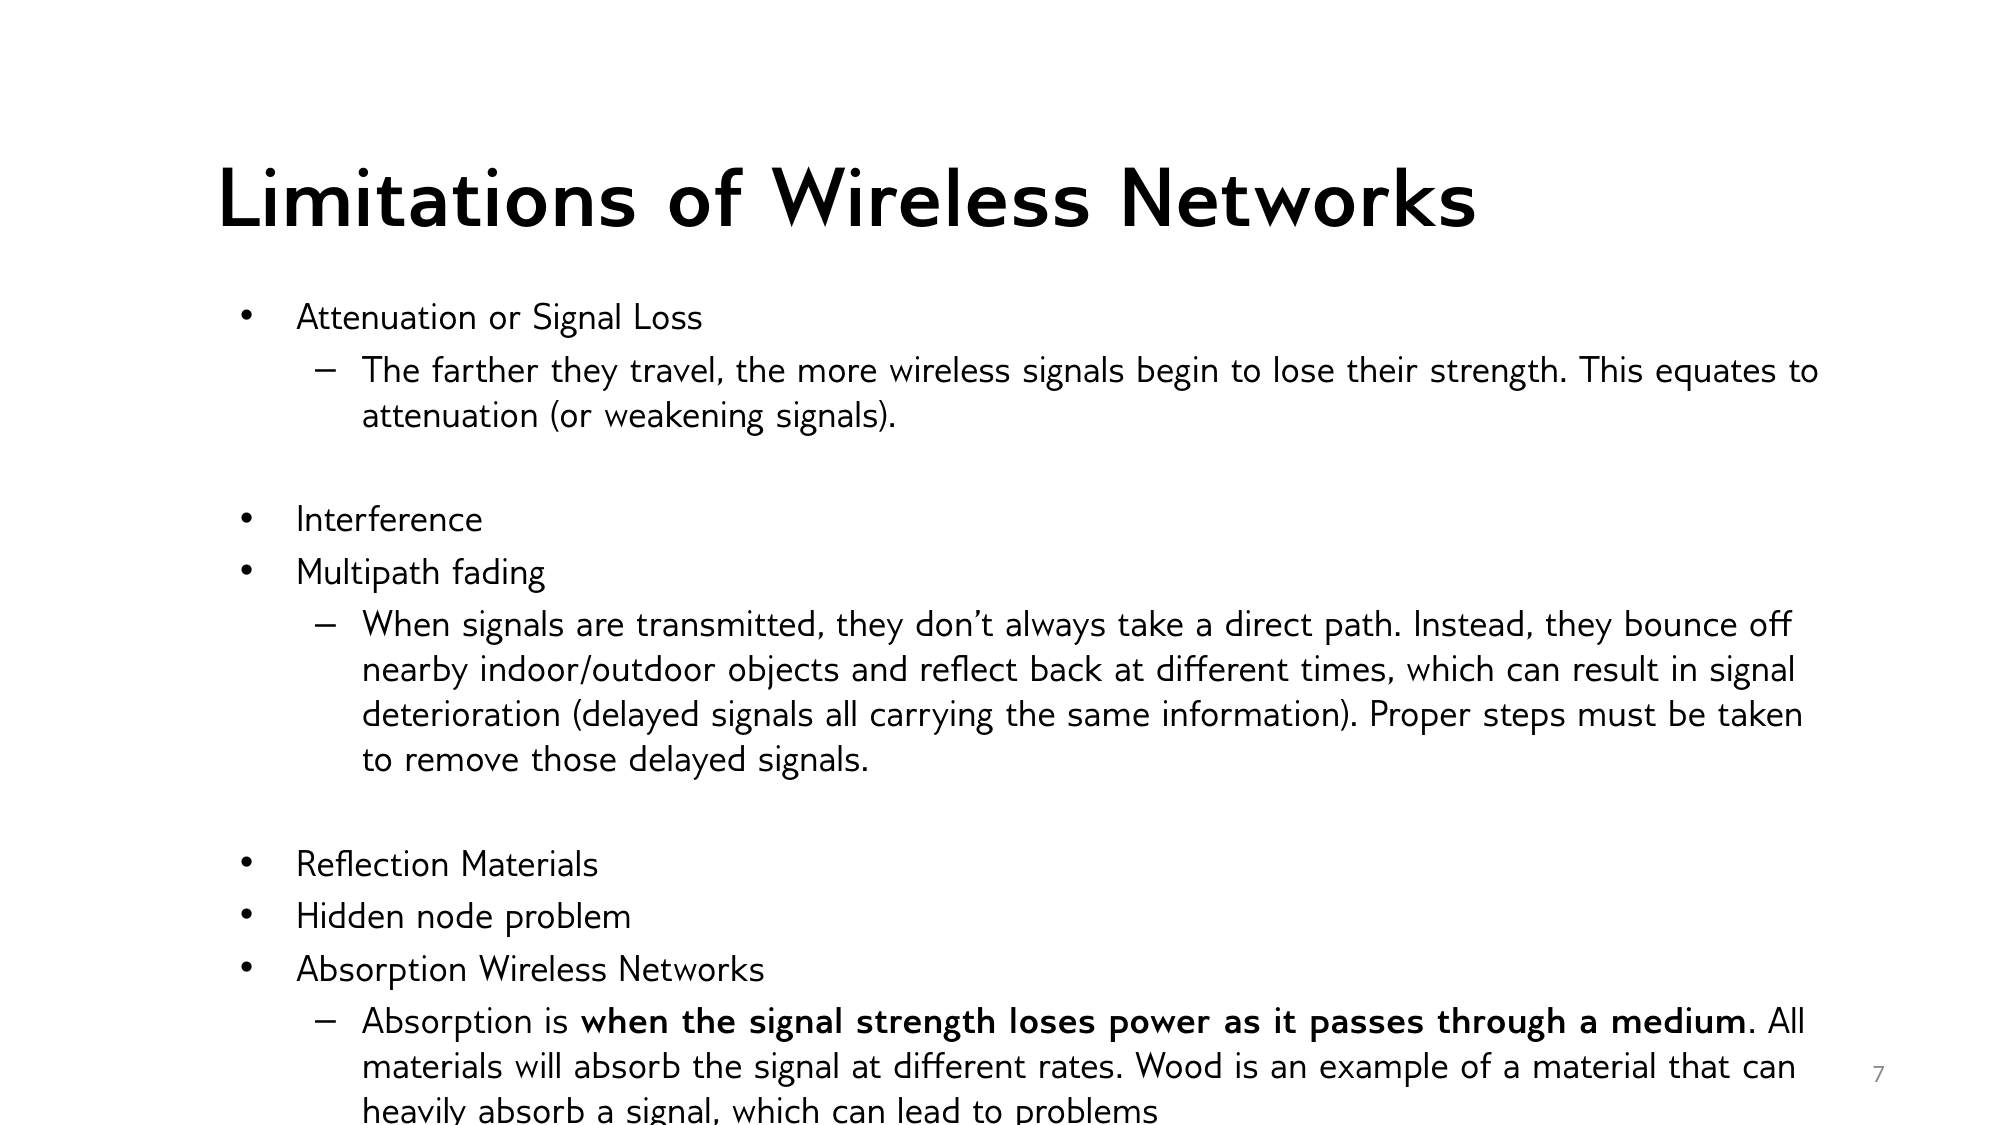

# Limitations of Wireless Networks
Attenuation or Signal Loss
The farther they travel, the more wireless signals begin to lose their strength. This equates to attenuation (or weakening signals).

Interference
Multipath fading
When signals are transmitted, they don’t always take a direct path. Instead, they bounce off nearby indoor/outdoor objects and reflect back at different times, which can result in signal deterioration (delayed signals all carrying the same information). Proper steps must be taken to remove those delayed signals.

Reflection Materials
Hidden node problem
Absorption Wireless Networks
Absorption is when the signal strength loses power as it passes through a medium. All materials will absorb the signal at different rates. Wood is an example of a material that can heavily absorb a signal, which can lead to problems

7